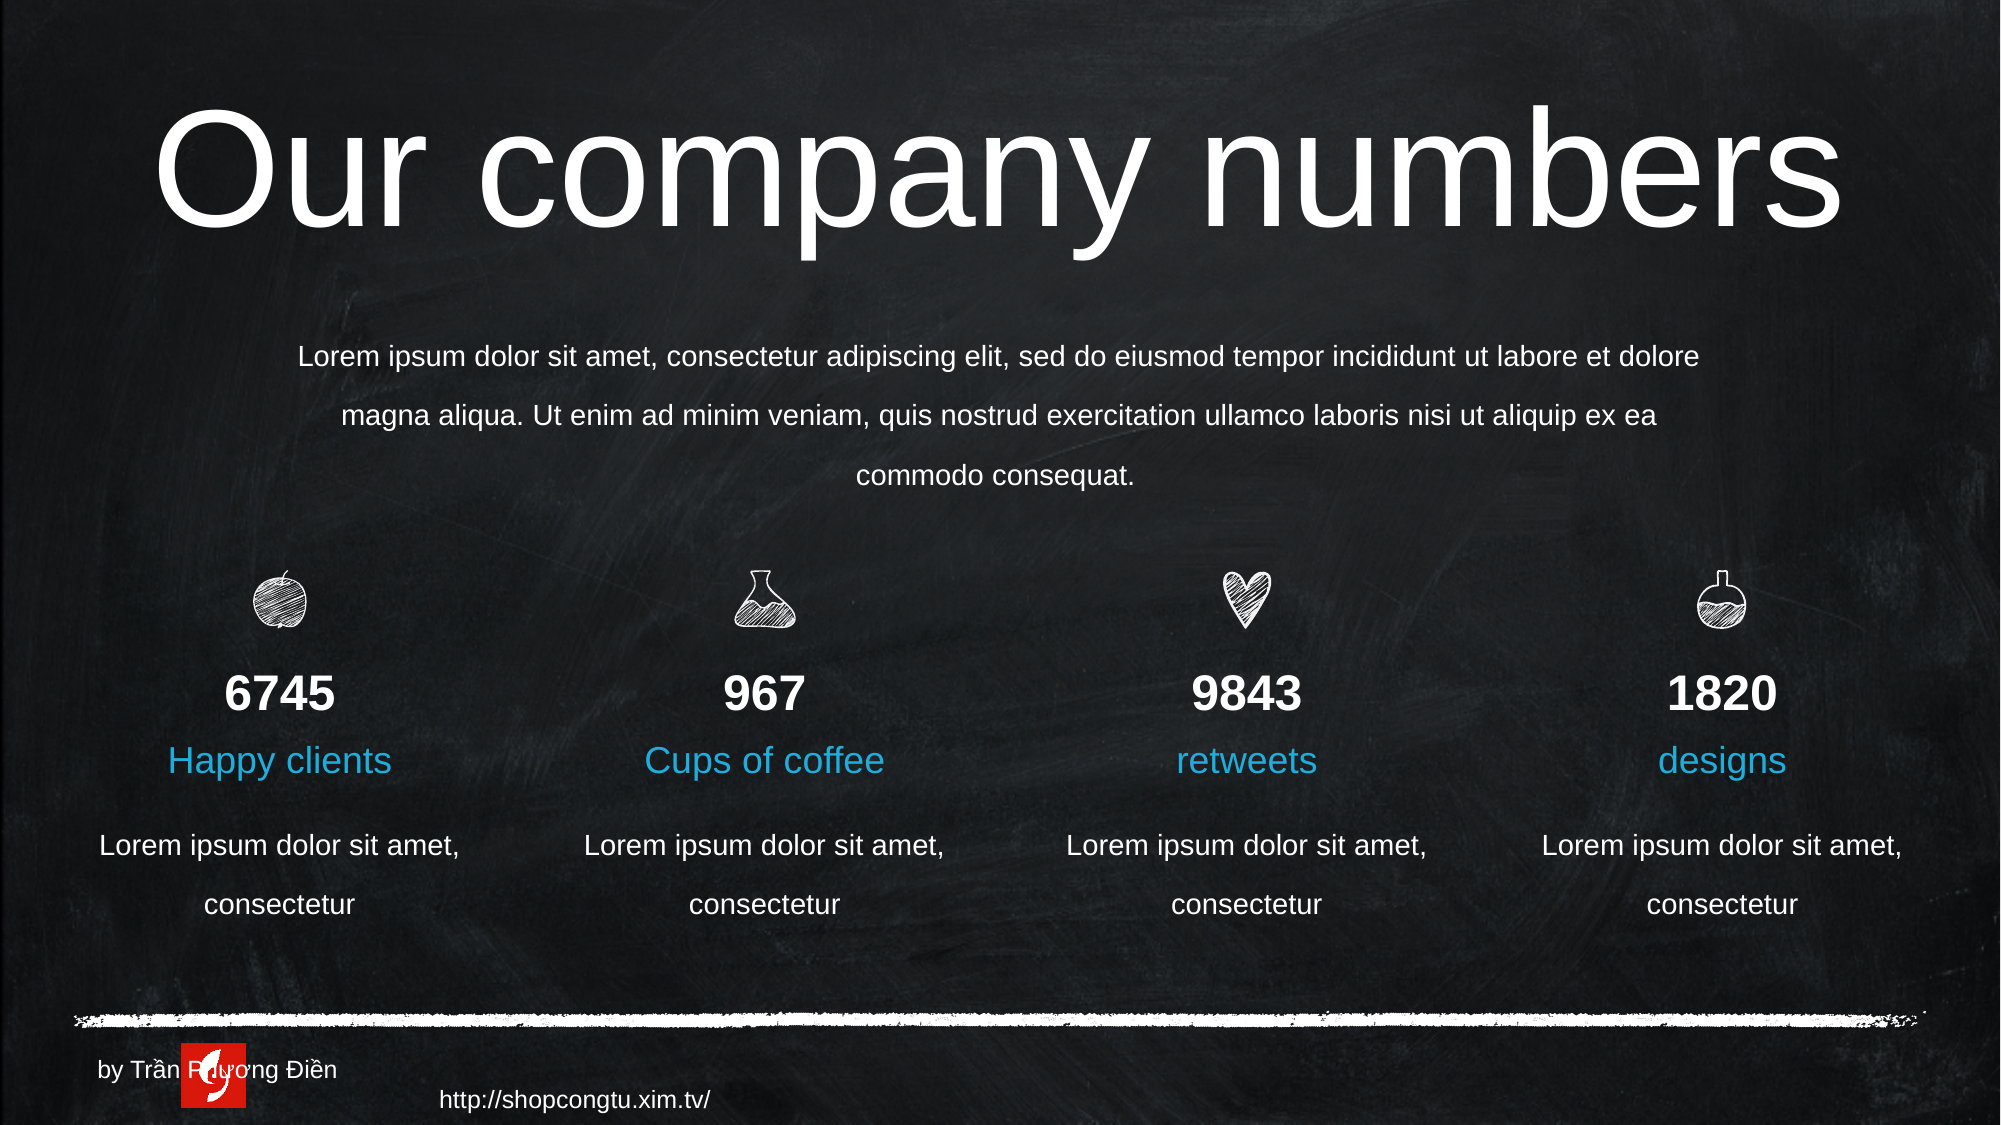

Our company numbers
Lorem ipsum dolor sit amet, consectetur adipiscing elit, sed do eiusmod tempor incididunt ut labore et dolore magna aliqua. Ut enim ad minim veniam, quis nostrud exercitation ullamco laboris nisi ut aliquip ex ea commodo consequat.

6745
967
9843
1820
Happy clients
Cups of coffee
retweets
designs
Lorem ipsum dolor sit amet, consectetur
Lorem ipsum dolor sit amet, consectetur
Lorem ipsum dolor sit amet, consectetur
Lorem ipsum dolor sit amet, consectetur
 by Trần Phương Điền                                                                                                                                                                                                                                          		       http://shopcongtu.xim.tv/